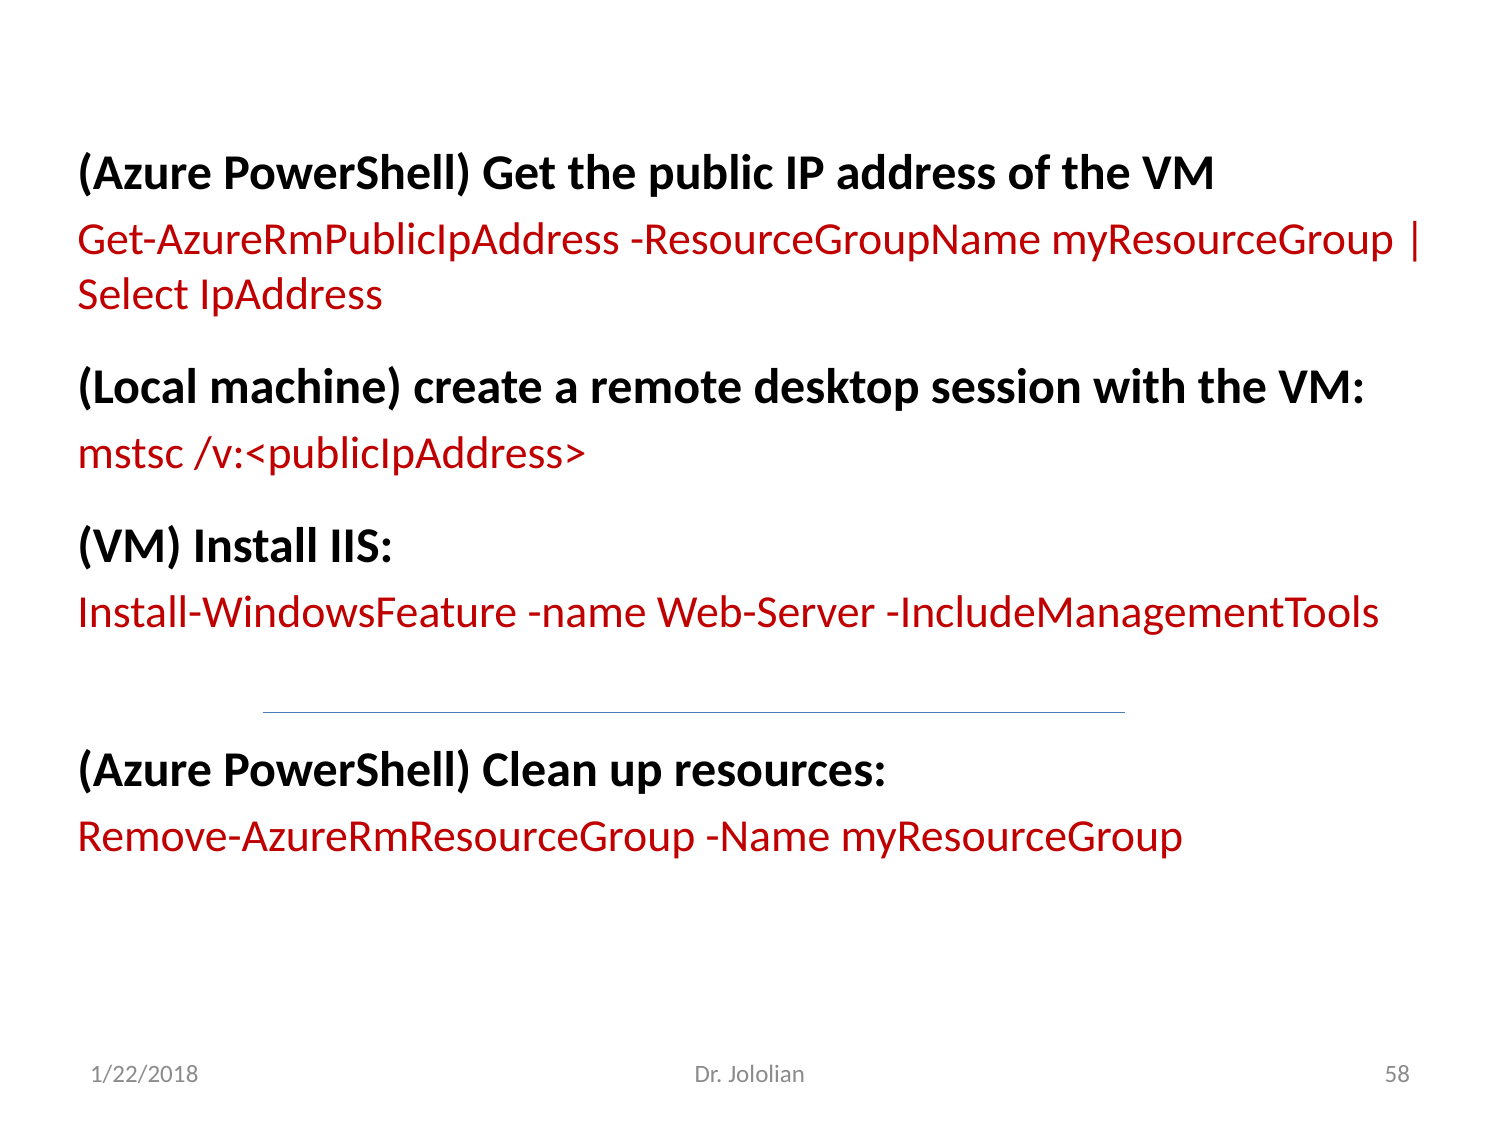

(Azure PowerShell) Get the public IP address of the VM
Get-AzureRmPublicIpAddress -ResourceGroupName myResourceGroup | Select IpAddress
(Local machine) create a remote desktop session with the VM:
mstsc /v:<publicIpAddress>
(VM) Install IIS:
Install-WindowsFeature -name Web-Server -IncludeManagementTools

(Azure PowerShell) Clean up resources:
Remove-AzureRmResourceGroup -Name myResourceGroup
1/22/2018
Dr. Jololian
58